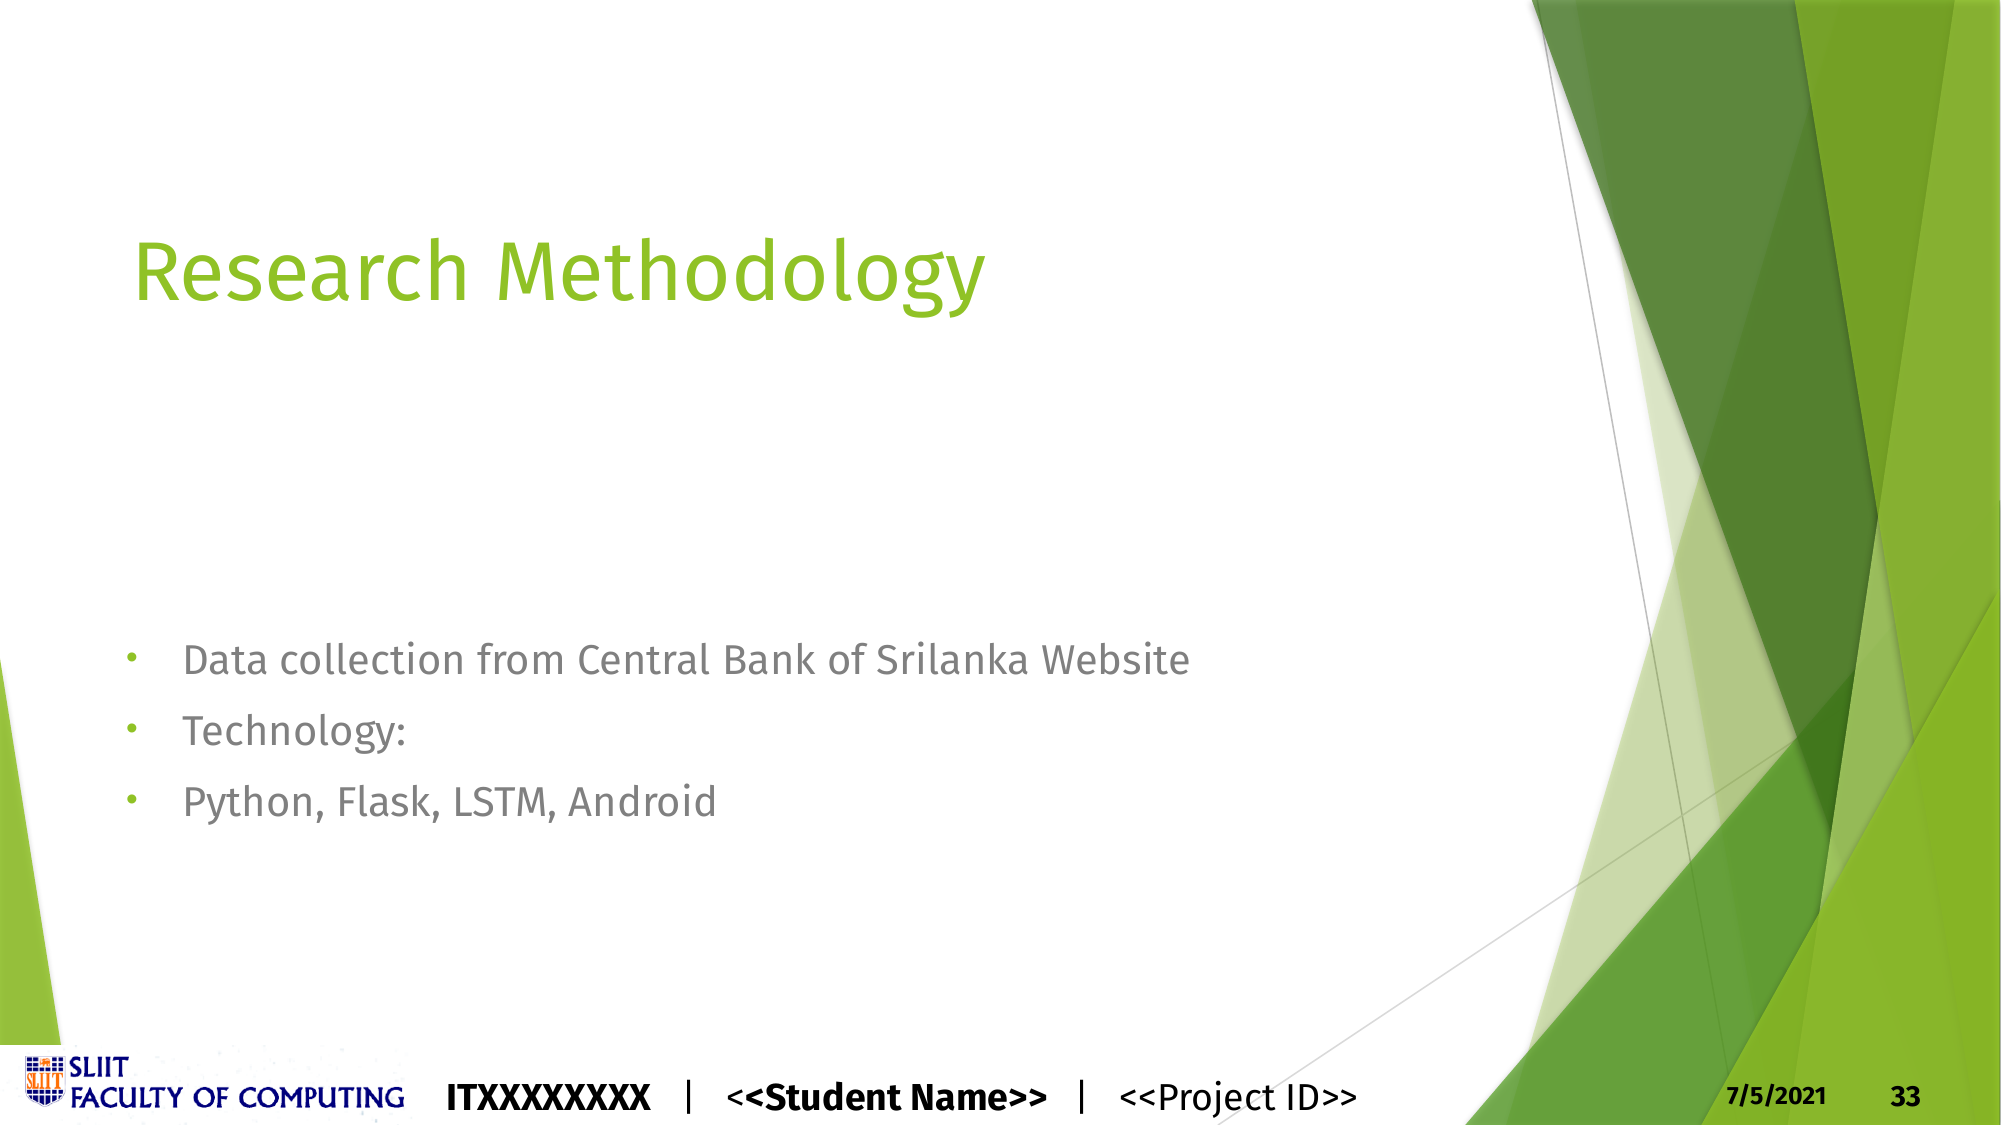

# Research Methodology
Data collection from Central Bank of Srilanka Website
Technology:
Python, Flask, LSTM, Android